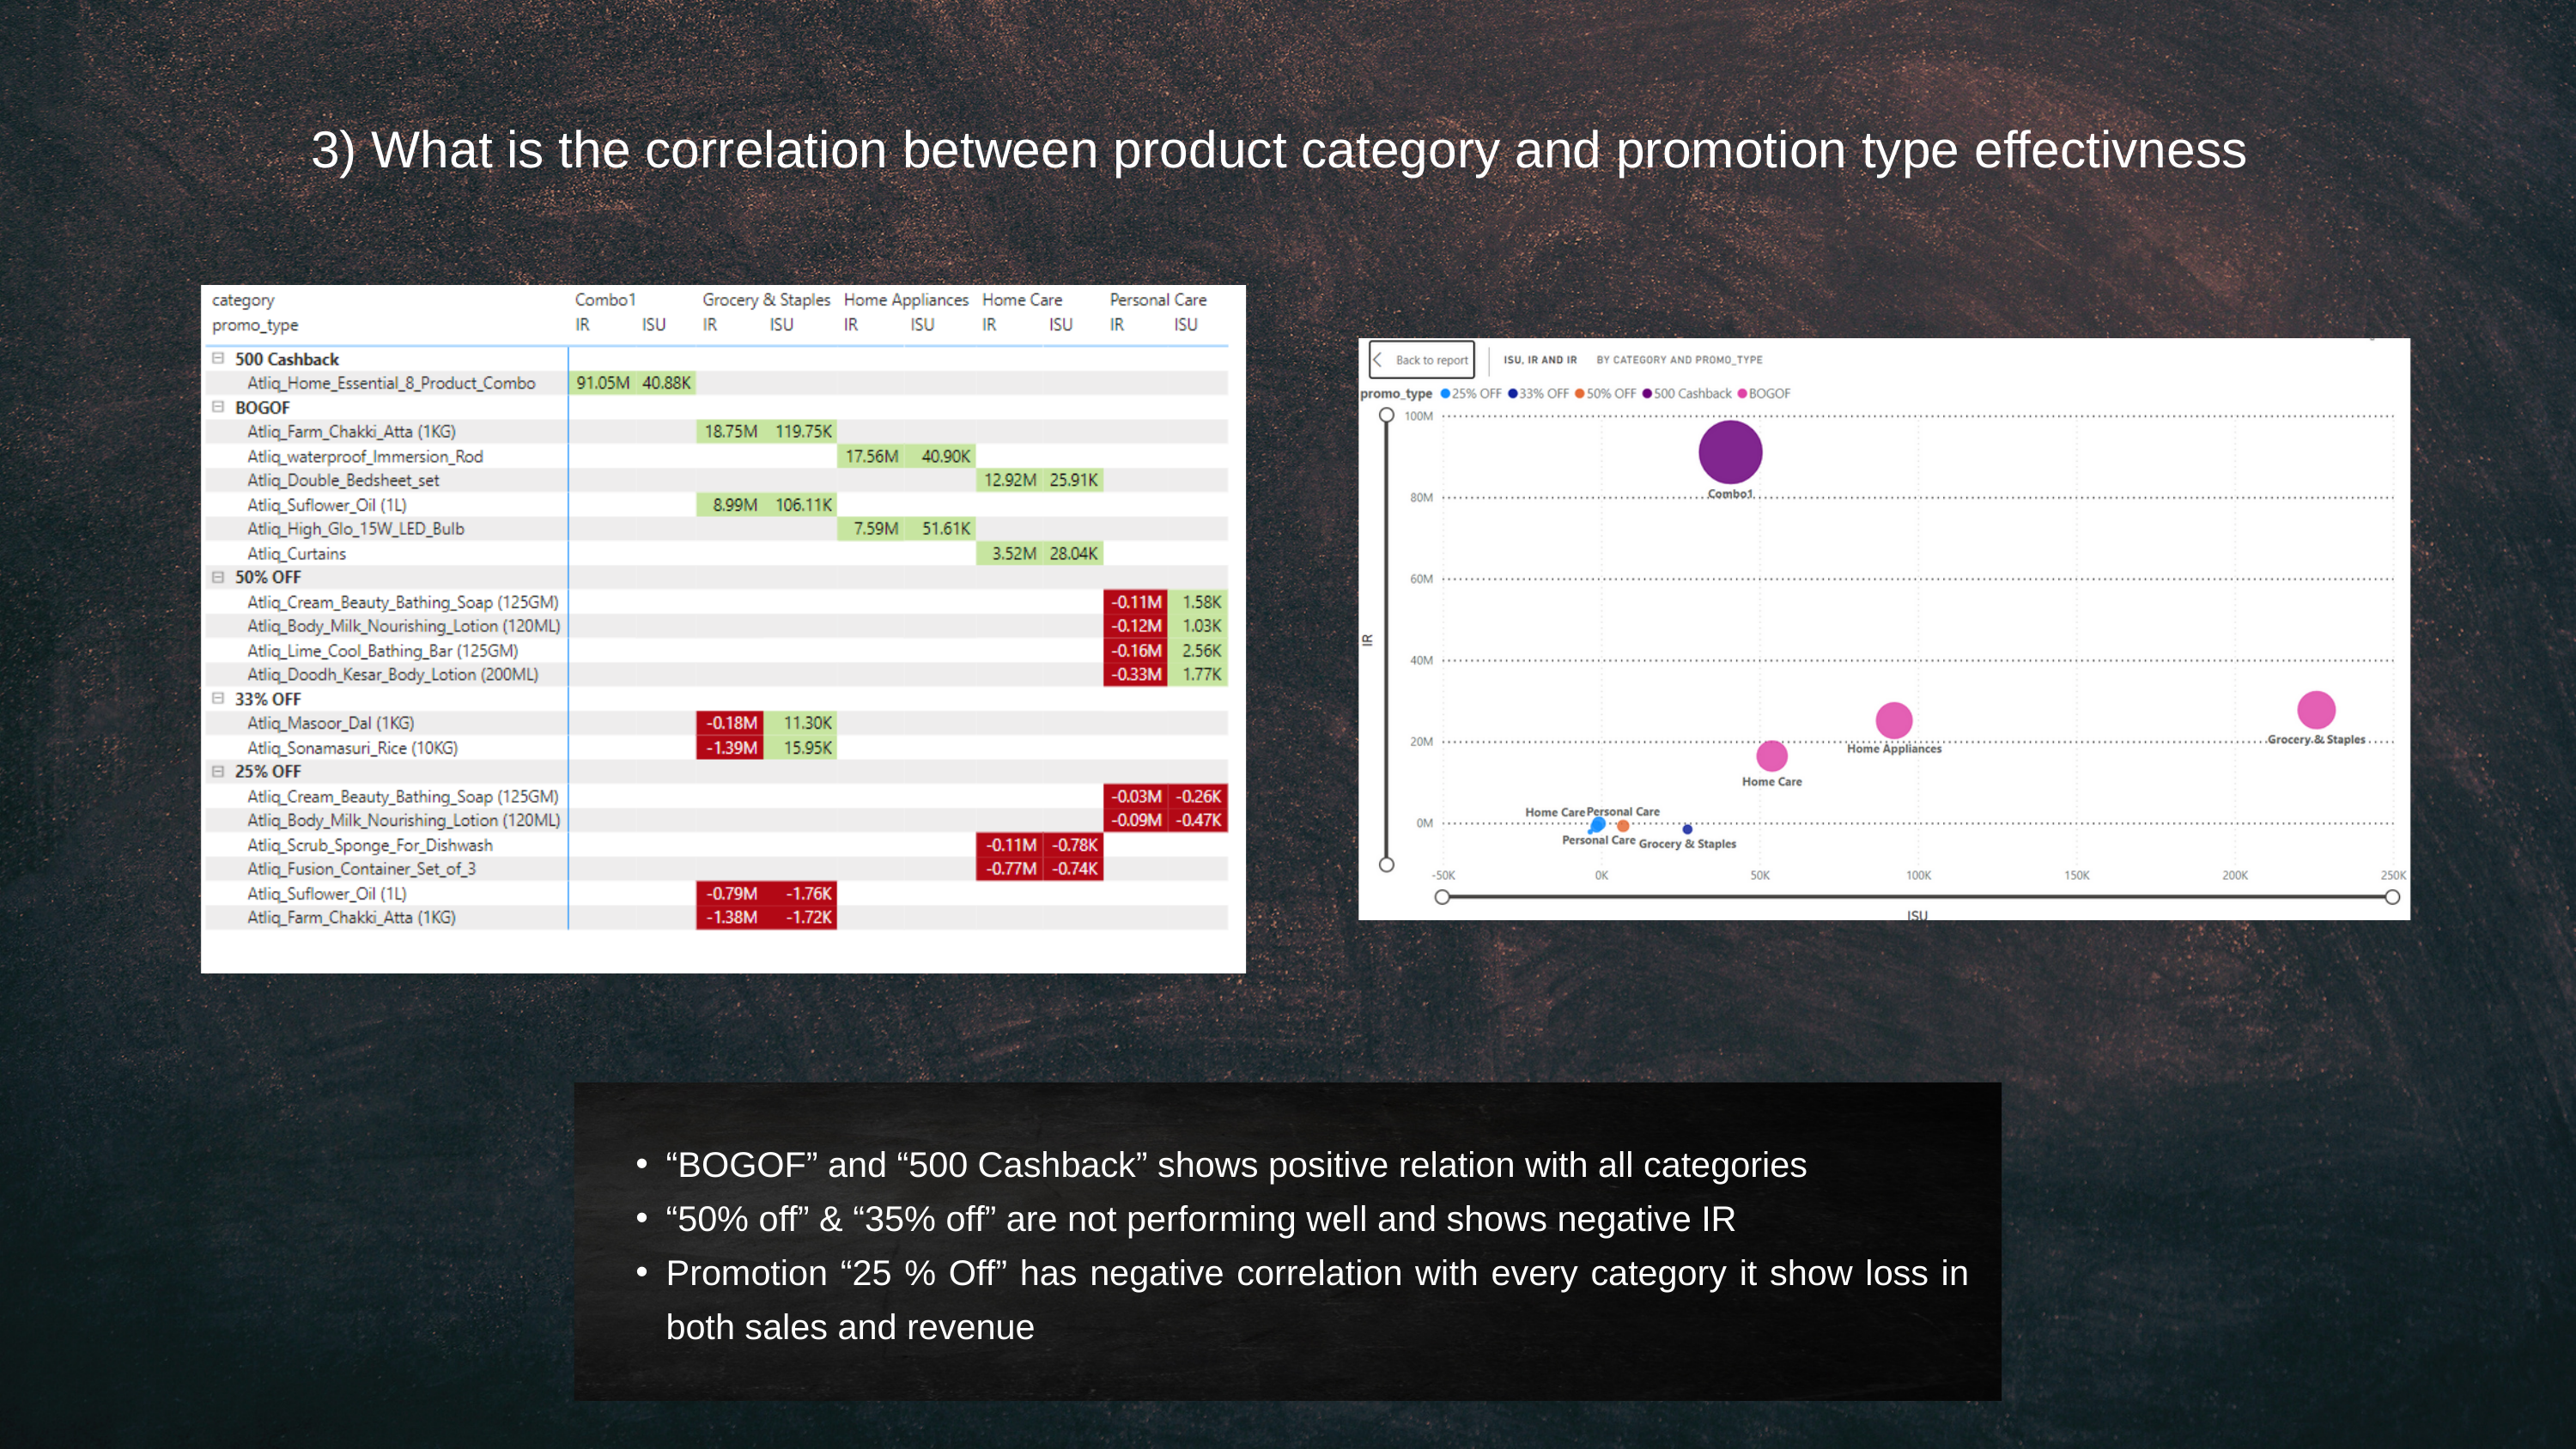

3) What is the correlation between product category and promotion type effectivness

“BOGOF” and “500 Cashback” shows positive relation with all categories
“50% off” & “35% off” are not performing well and shows negative IR
Promotion “25 % Off” has negative correlation with every category it show loss in both sales and revenue